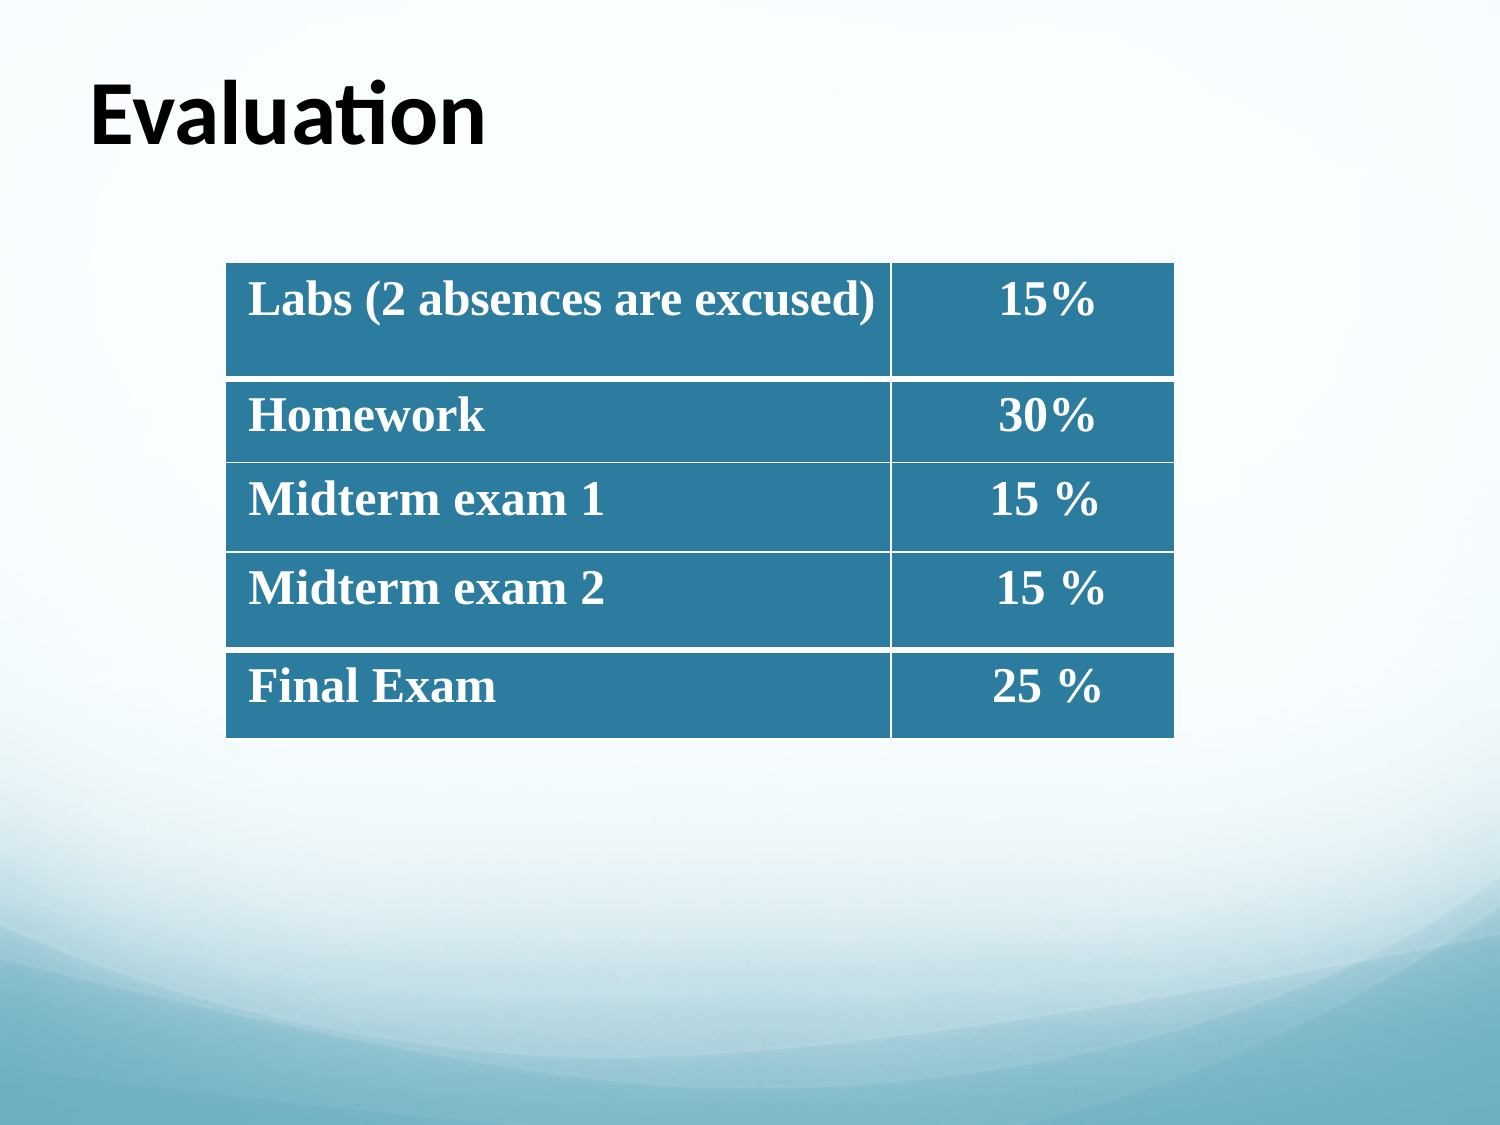

Evaluation
| Labs (2 absences are excused) | 15% |
| --- | --- |
| Homework | 30% |
| Midterm exam 1 | 15 % |
| Midterm exam 2 | 15 % |
| Final Exam | 25 % |